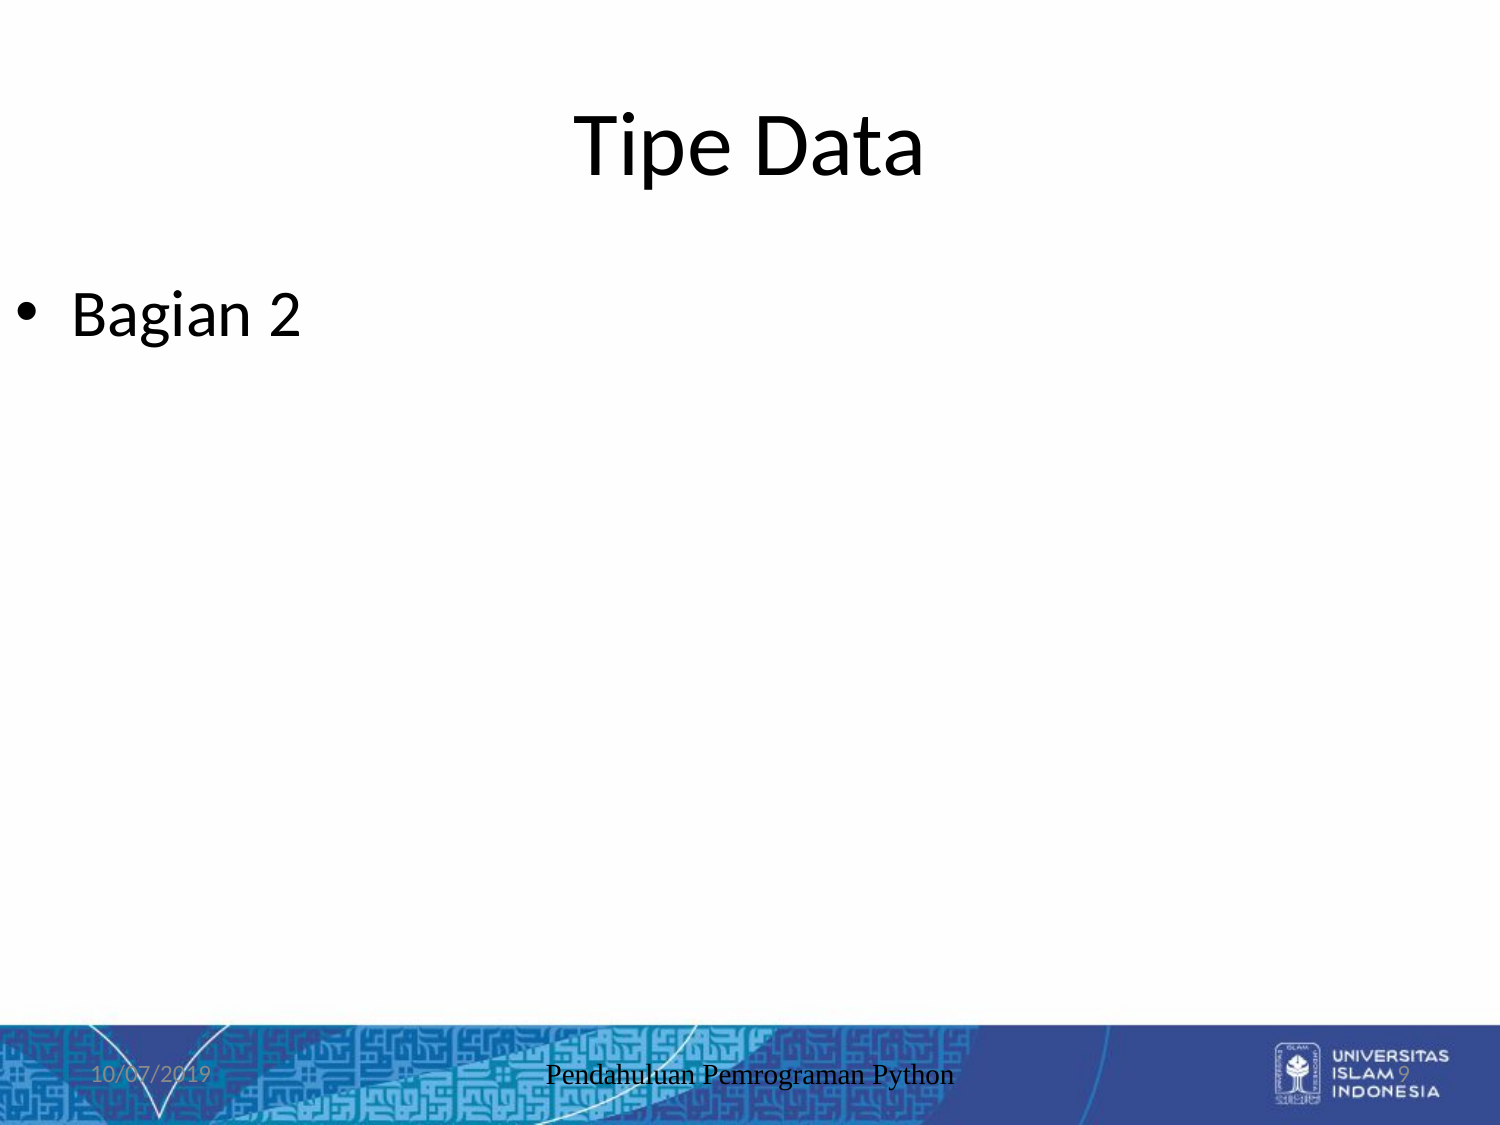

# Tipe Data
Bagian 2
10/07/2019
Pendahuluan Pemrograman Python
9